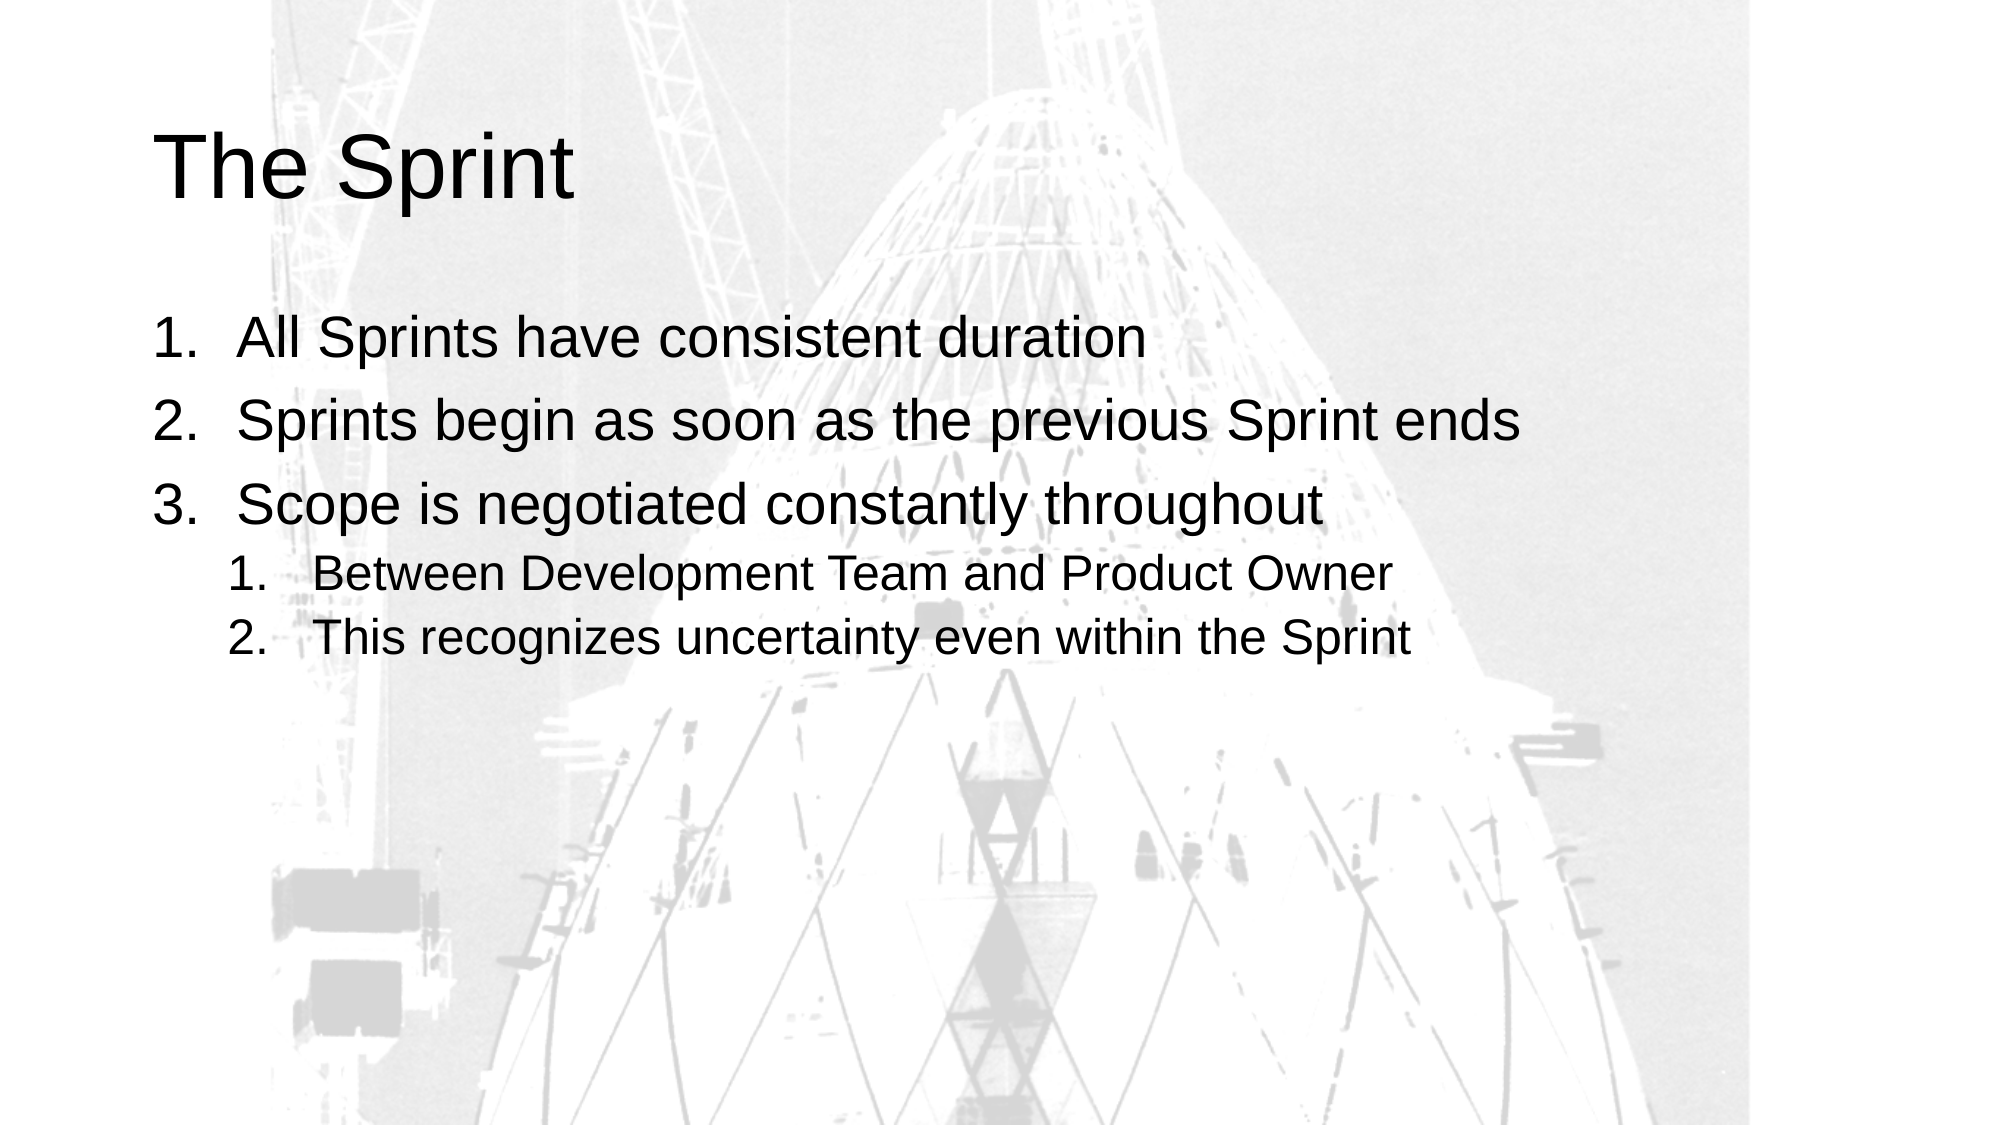

# The Sprint
All Sprints have consistent duration
Sprints begin as soon as the previous Sprint ends
Scope is negotiated constantly throughout
Between Development Team and Product Owner
This recognizes uncertainty even within the Sprint